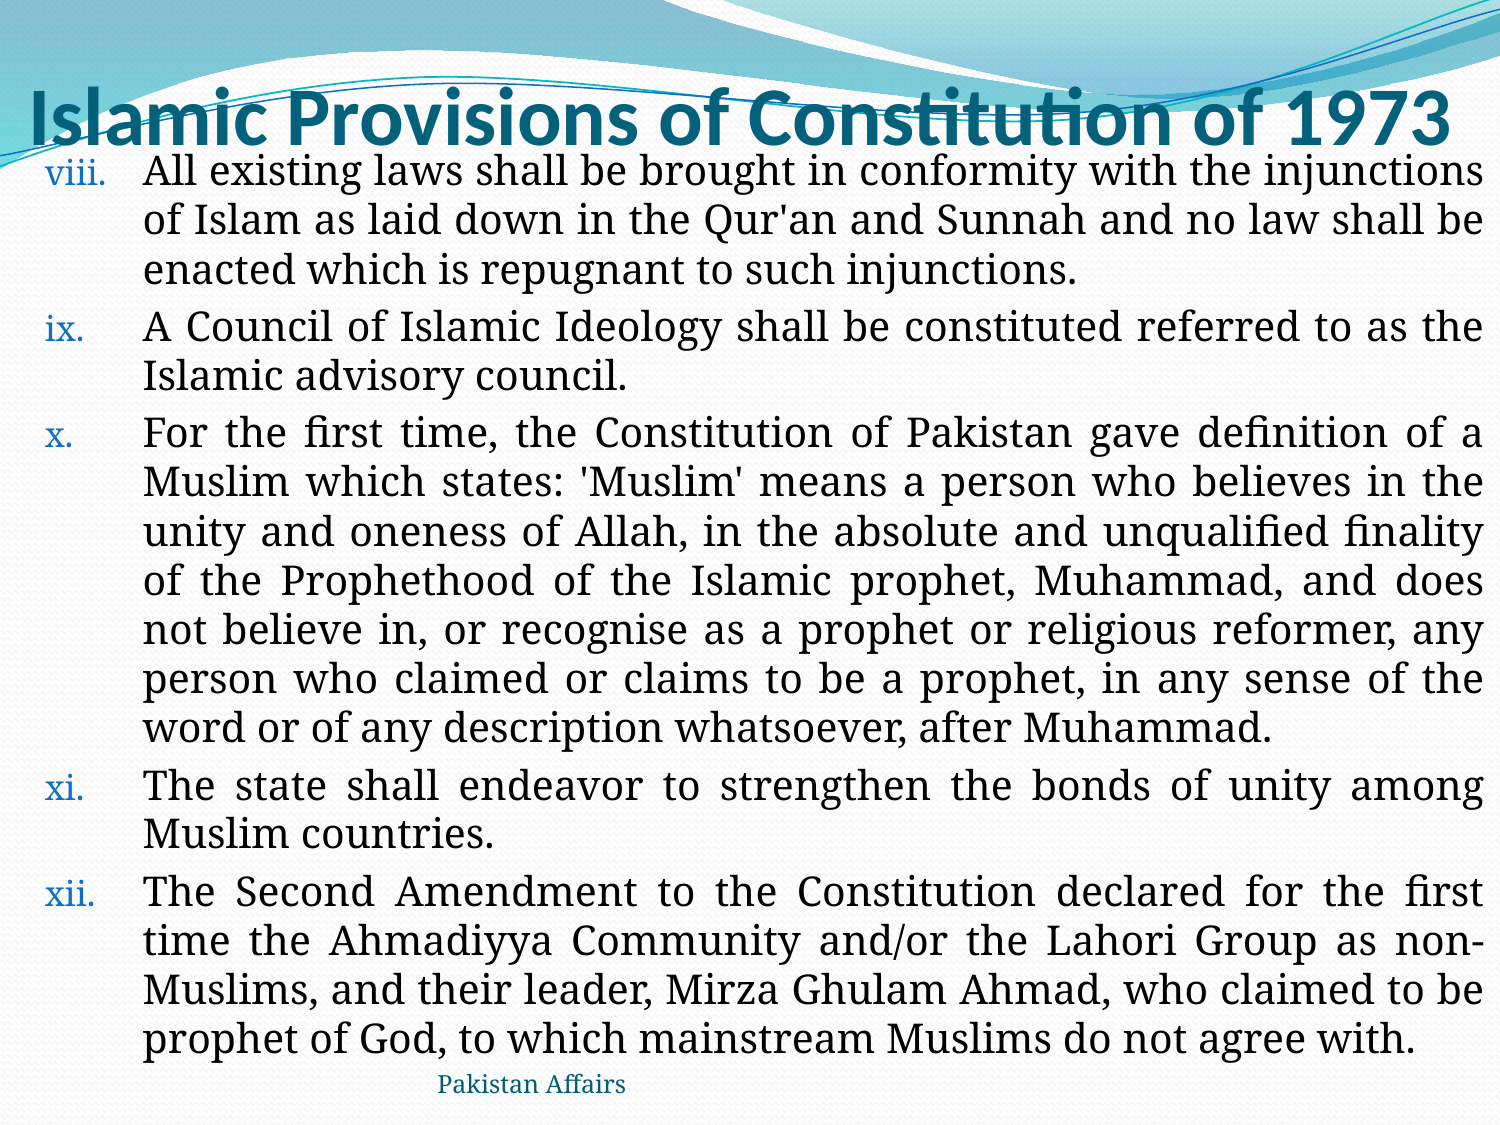

# Islamic Provisions of Constitution of 1973
All existing laws shall be brought in conformity with the injunctions of Islam as laid down in the Qur'an and Sunnah and no law shall be enacted which is repugnant to such injunctions.
A Council of Islamic Ideology shall be constituted referred to as the Islamic advisory council.
For the first time, the Constitution of Pakistan gave definition of a Muslim which states: 'Muslim' means a person who believes in the unity and oneness of Allah, in the absolute and unqualified finality of the Prophethood of the Islamic prophet, Muhammad, and does not believe in, or recognise as a prophet or religious reformer, any person who claimed or claims to be a prophet, in any sense of the word or of any description whatsoever, after Muhammad.
The state shall endeavor to strengthen the bonds of unity among Muslim countries.
The Second Amendment to the Constitution declared for the first time the Ahmadiyya Community and/or the Lahori Group as non-Muslims, and their leader, Mirza Ghulam Ahmad, who claimed to be prophet of God, to which mainstream Muslims do not agree with.

Pakistan Affairs
30